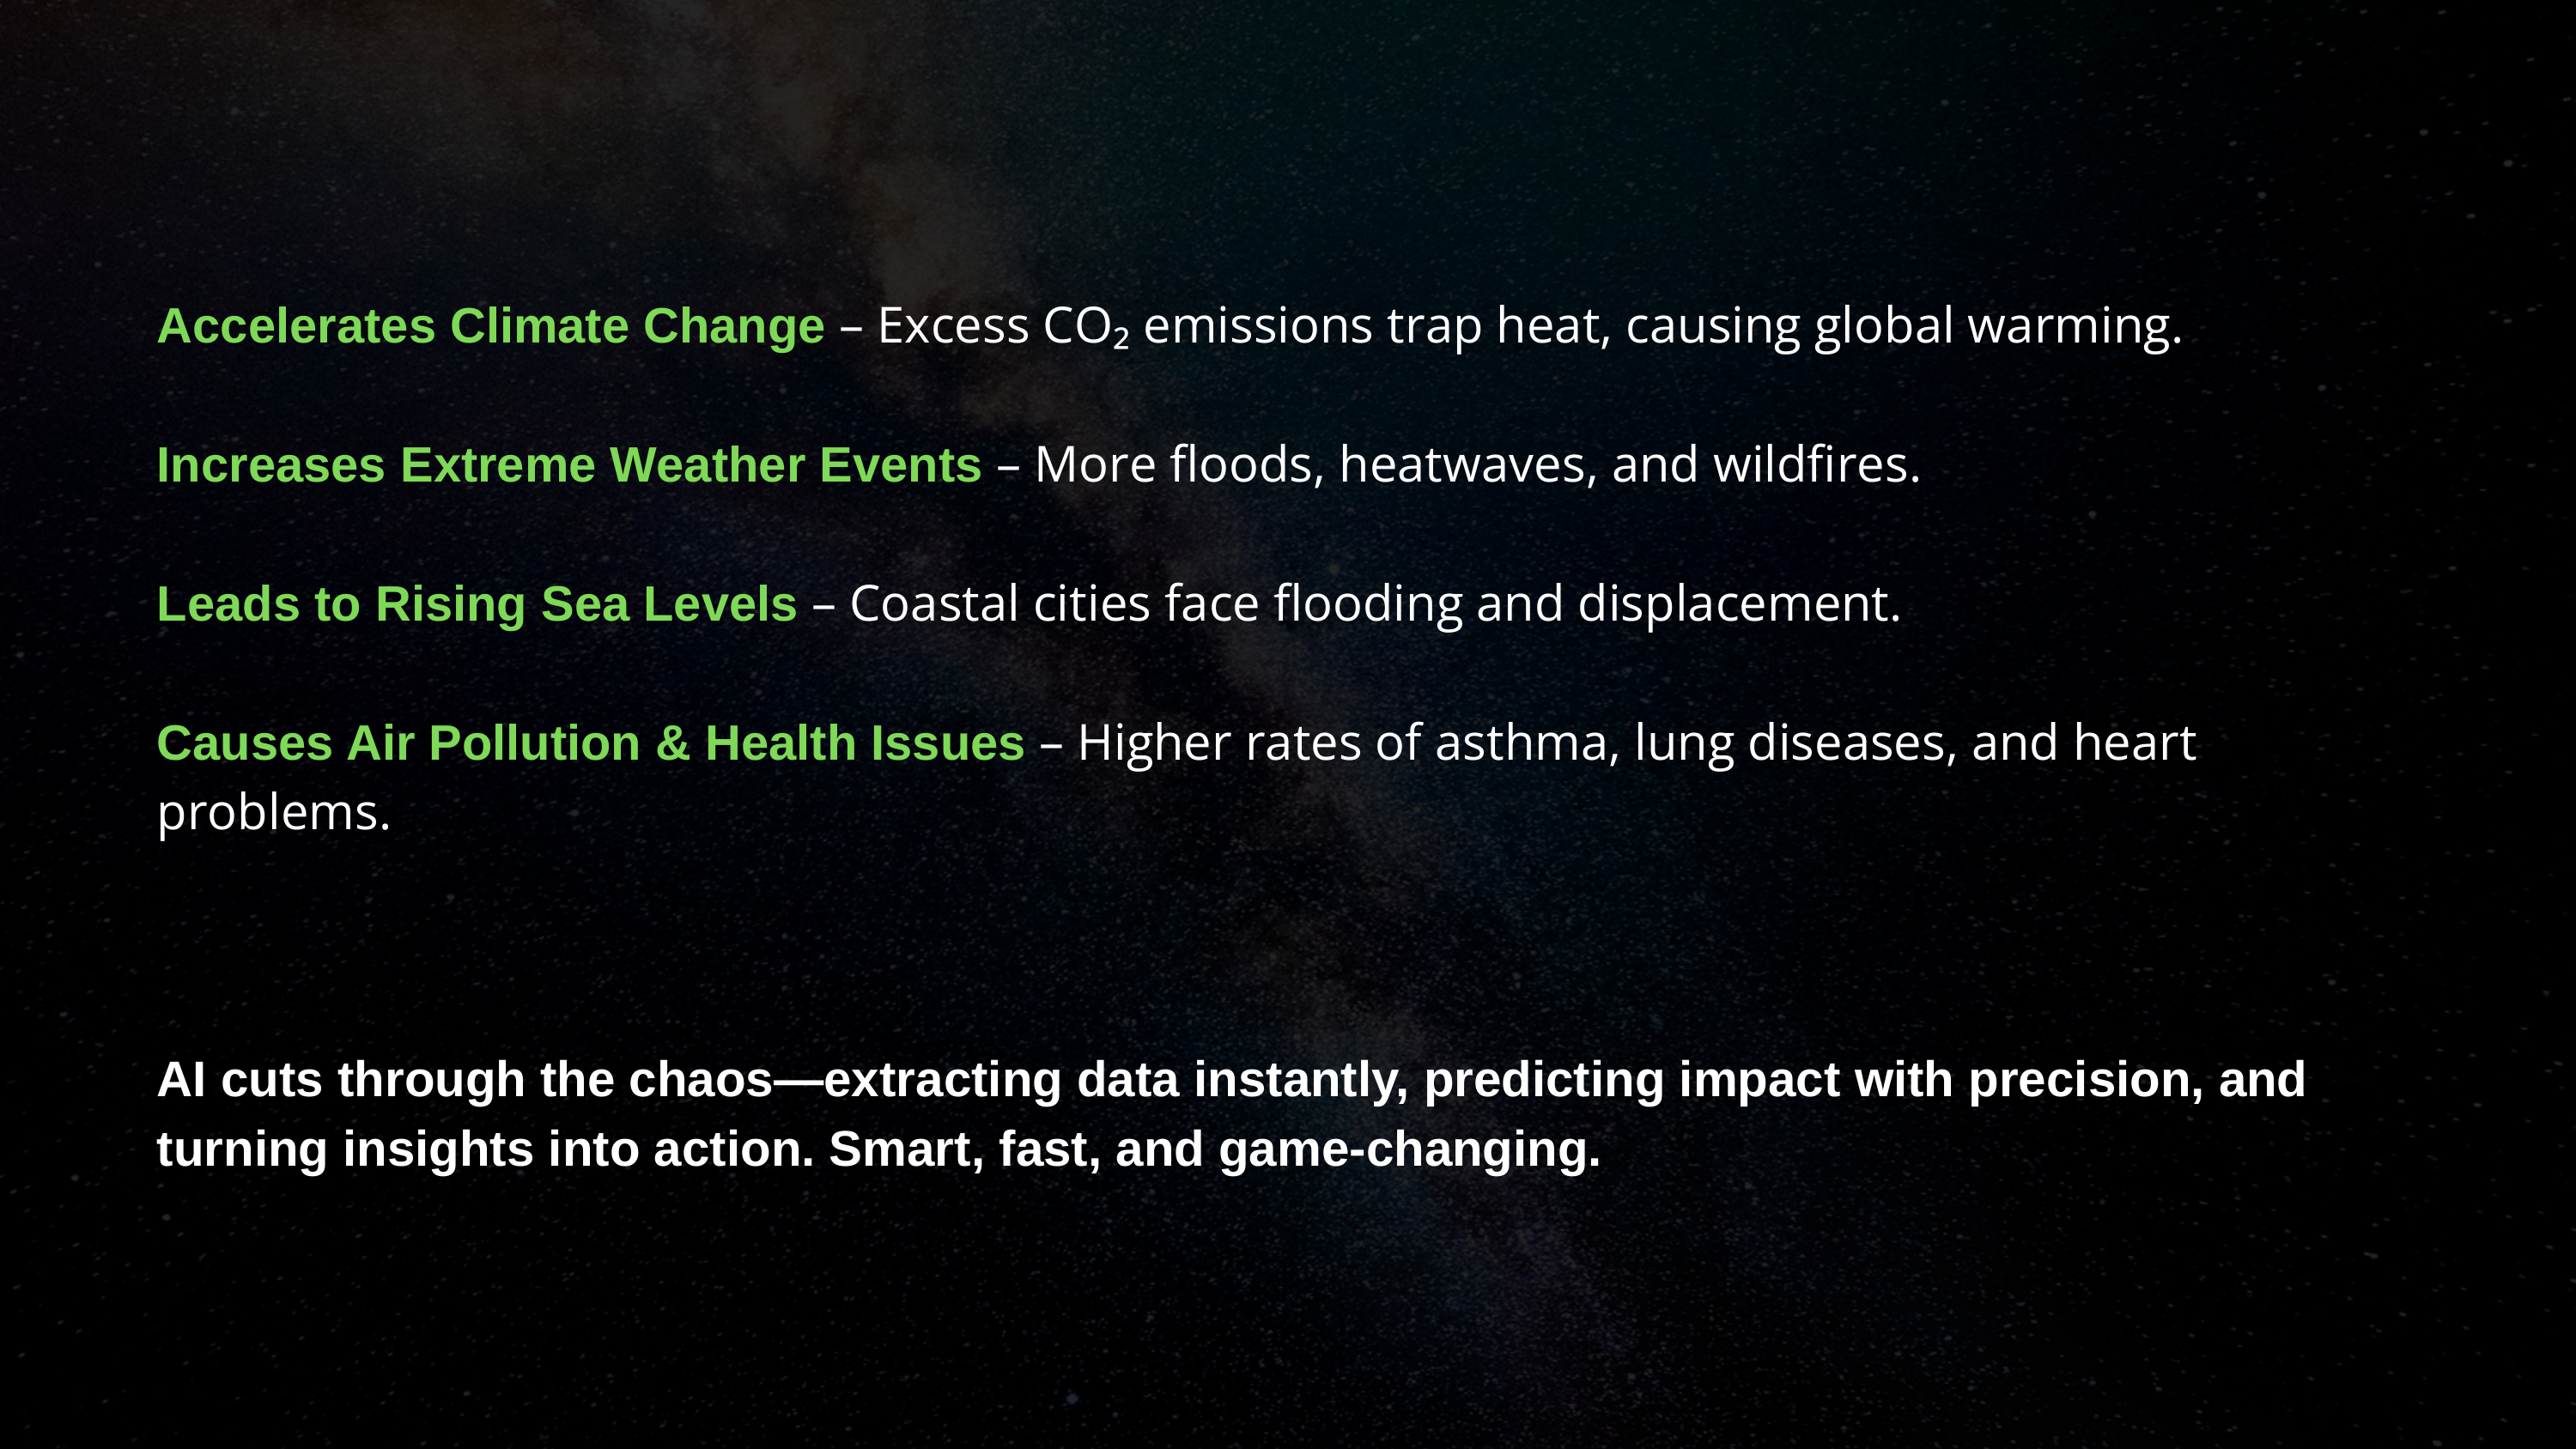

Accelerates Climate Change – Excess CO₂ emissions trap heat, causing global warming.

Increases Extreme Weather Events – More floods, heatwaves, and wildfires.

Leads to Rising Sea Levels – Coastal cities face flooding and displacement.

Causes Air Pollution & Health Issues – Higher rates of asthma, lung diseases, and heart problems.

AI cuts through the chaos—extracting data instantly, predicting impact with precision, and turning insights into action. Smart, fast, and game-changing.